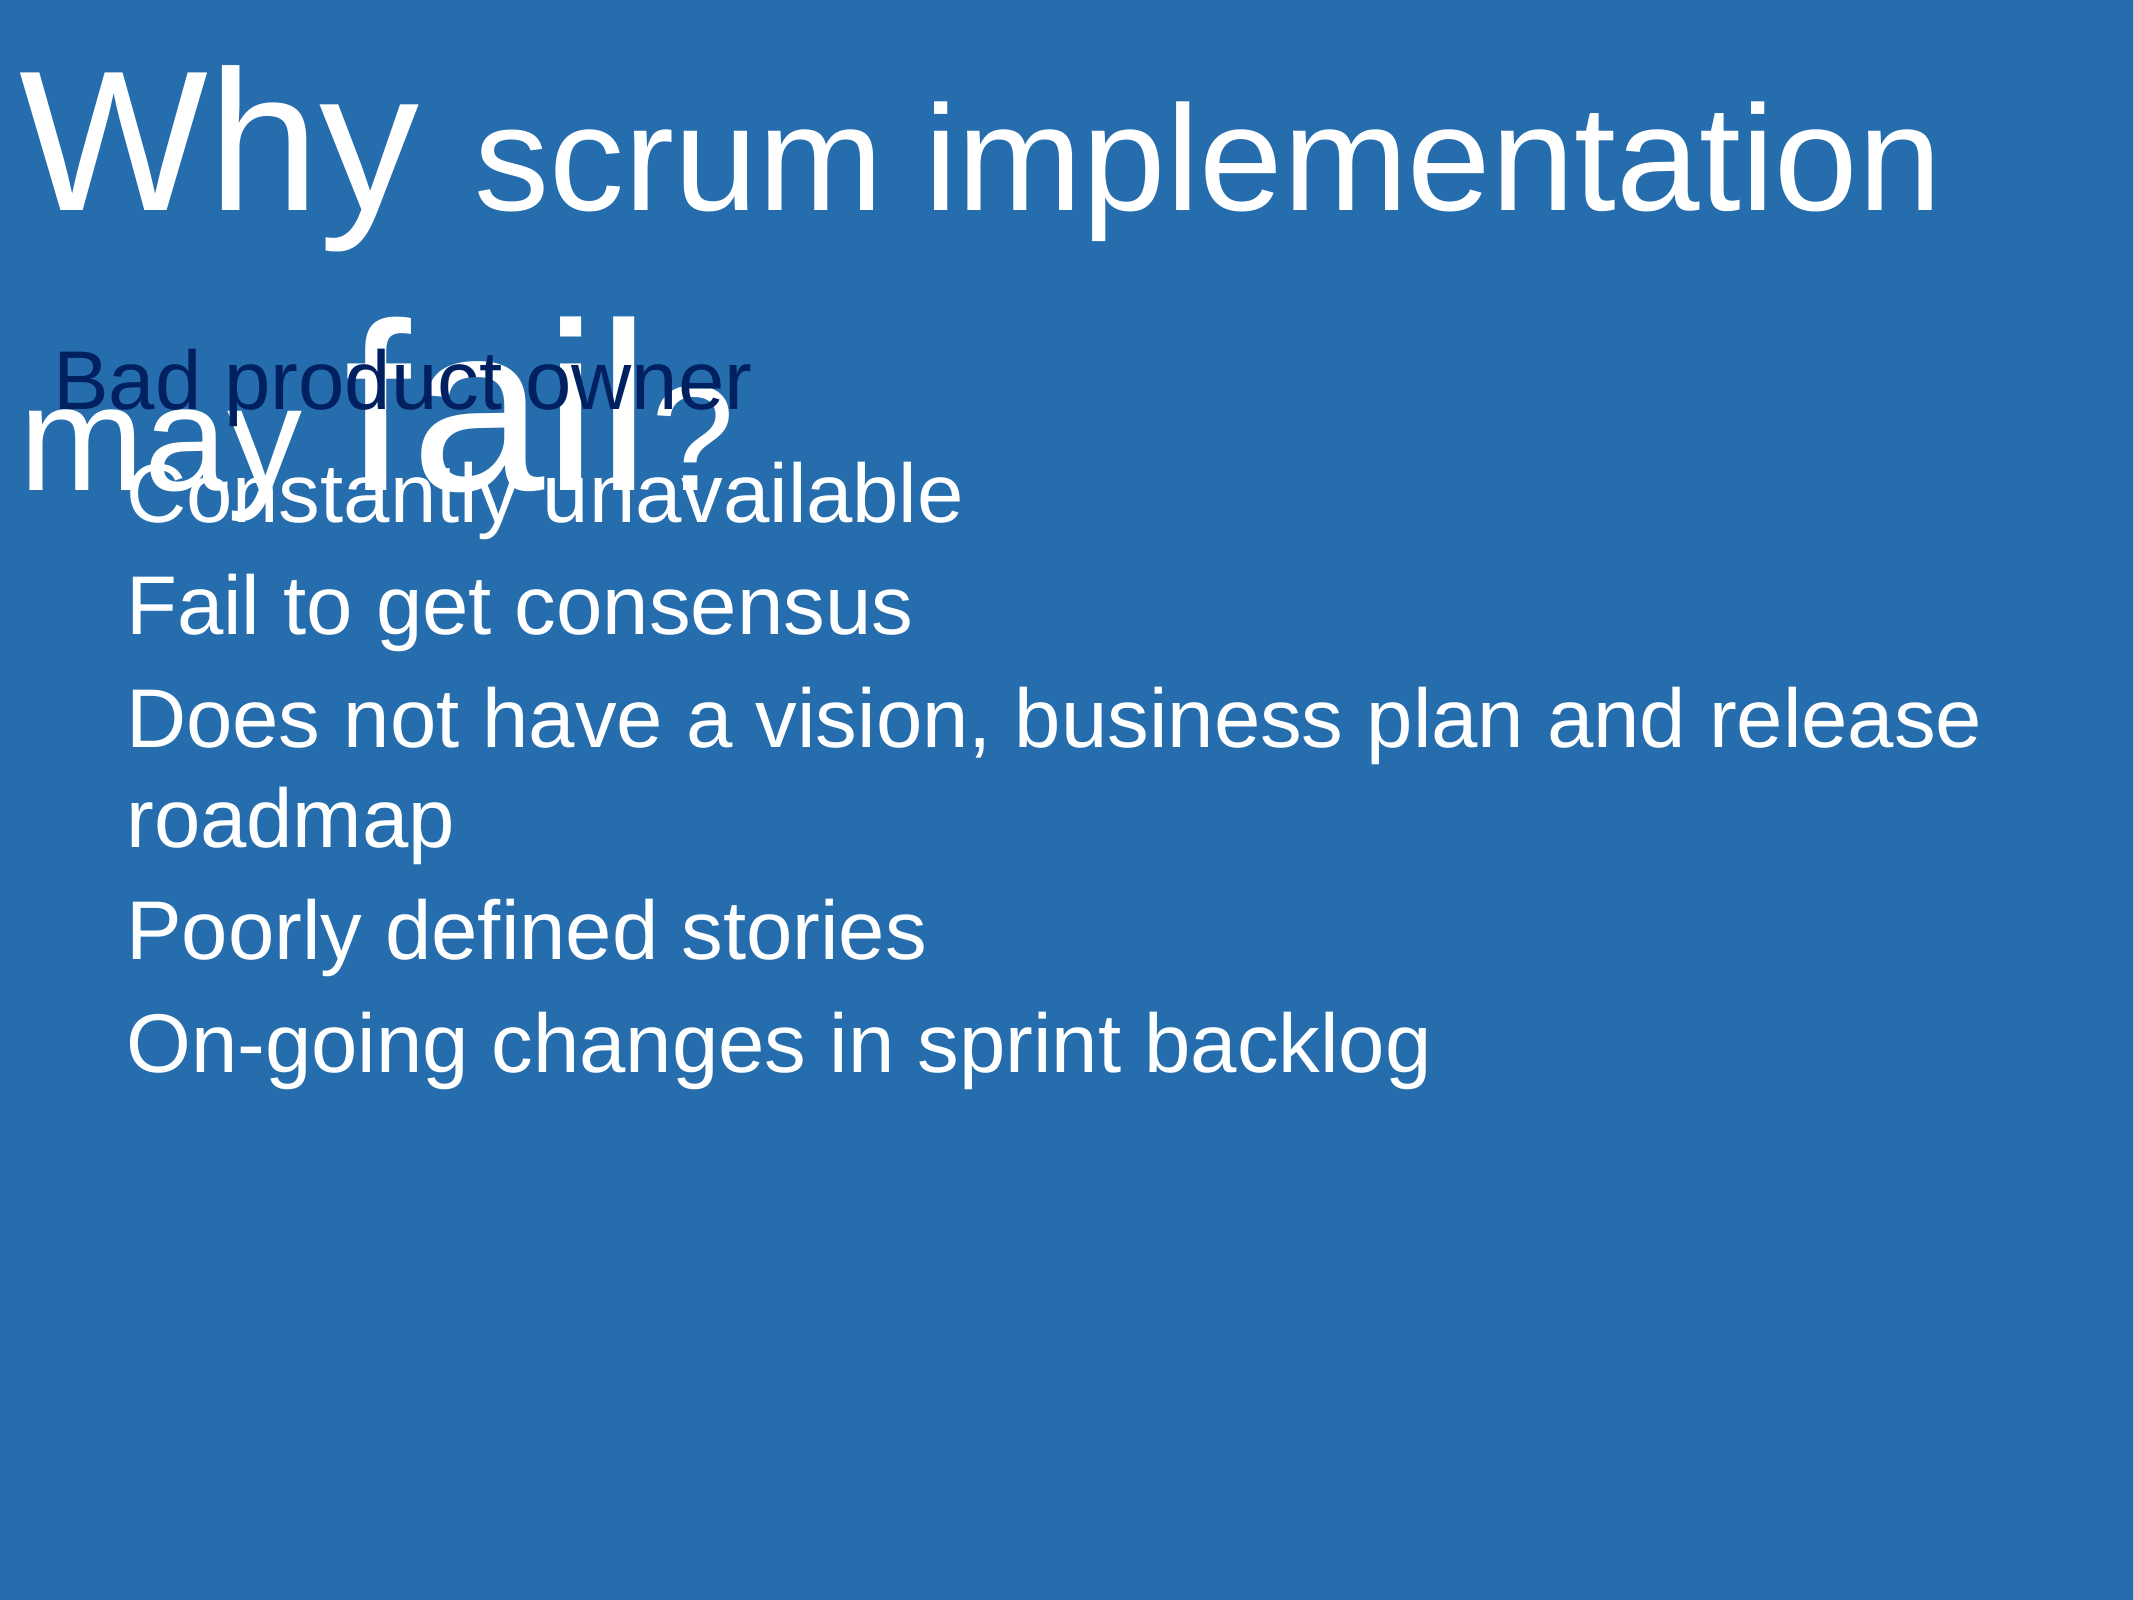

Why scrum implementation may fail?
Bad product owner
	Constantly unavailable
	Fail to get consensus
	Does not have a vision, business plan and release roadmap
	Poorly defined stories
	On-going changes in sprint backlog